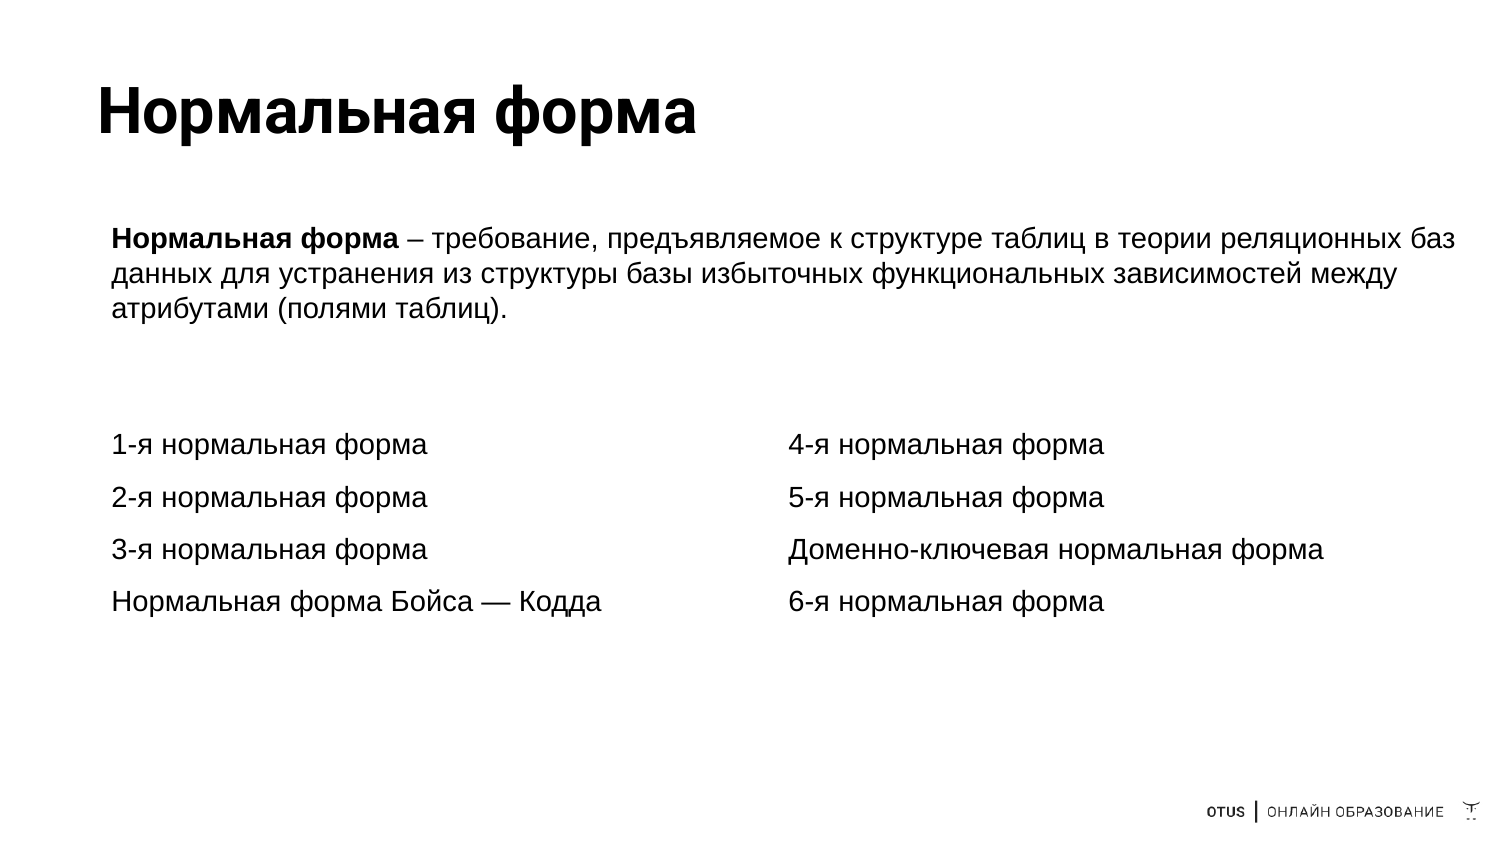

# Нормальная форма
Нормальная форма – требование, предъявляемое к структуре таблиц в теории реляционных баз данных для устранения из структуры базы избыточных функциональных зависимостей между атрибутами (полями таблиц).
1-я нормальная форма
2-я нормальная форма
3-я нормальная форма
Нормальная форма Бойса — Кодда
4-я нормальная форма
5-я нормальная форма
Доменно-ключевая нормальная форма
6-я нормальная форма